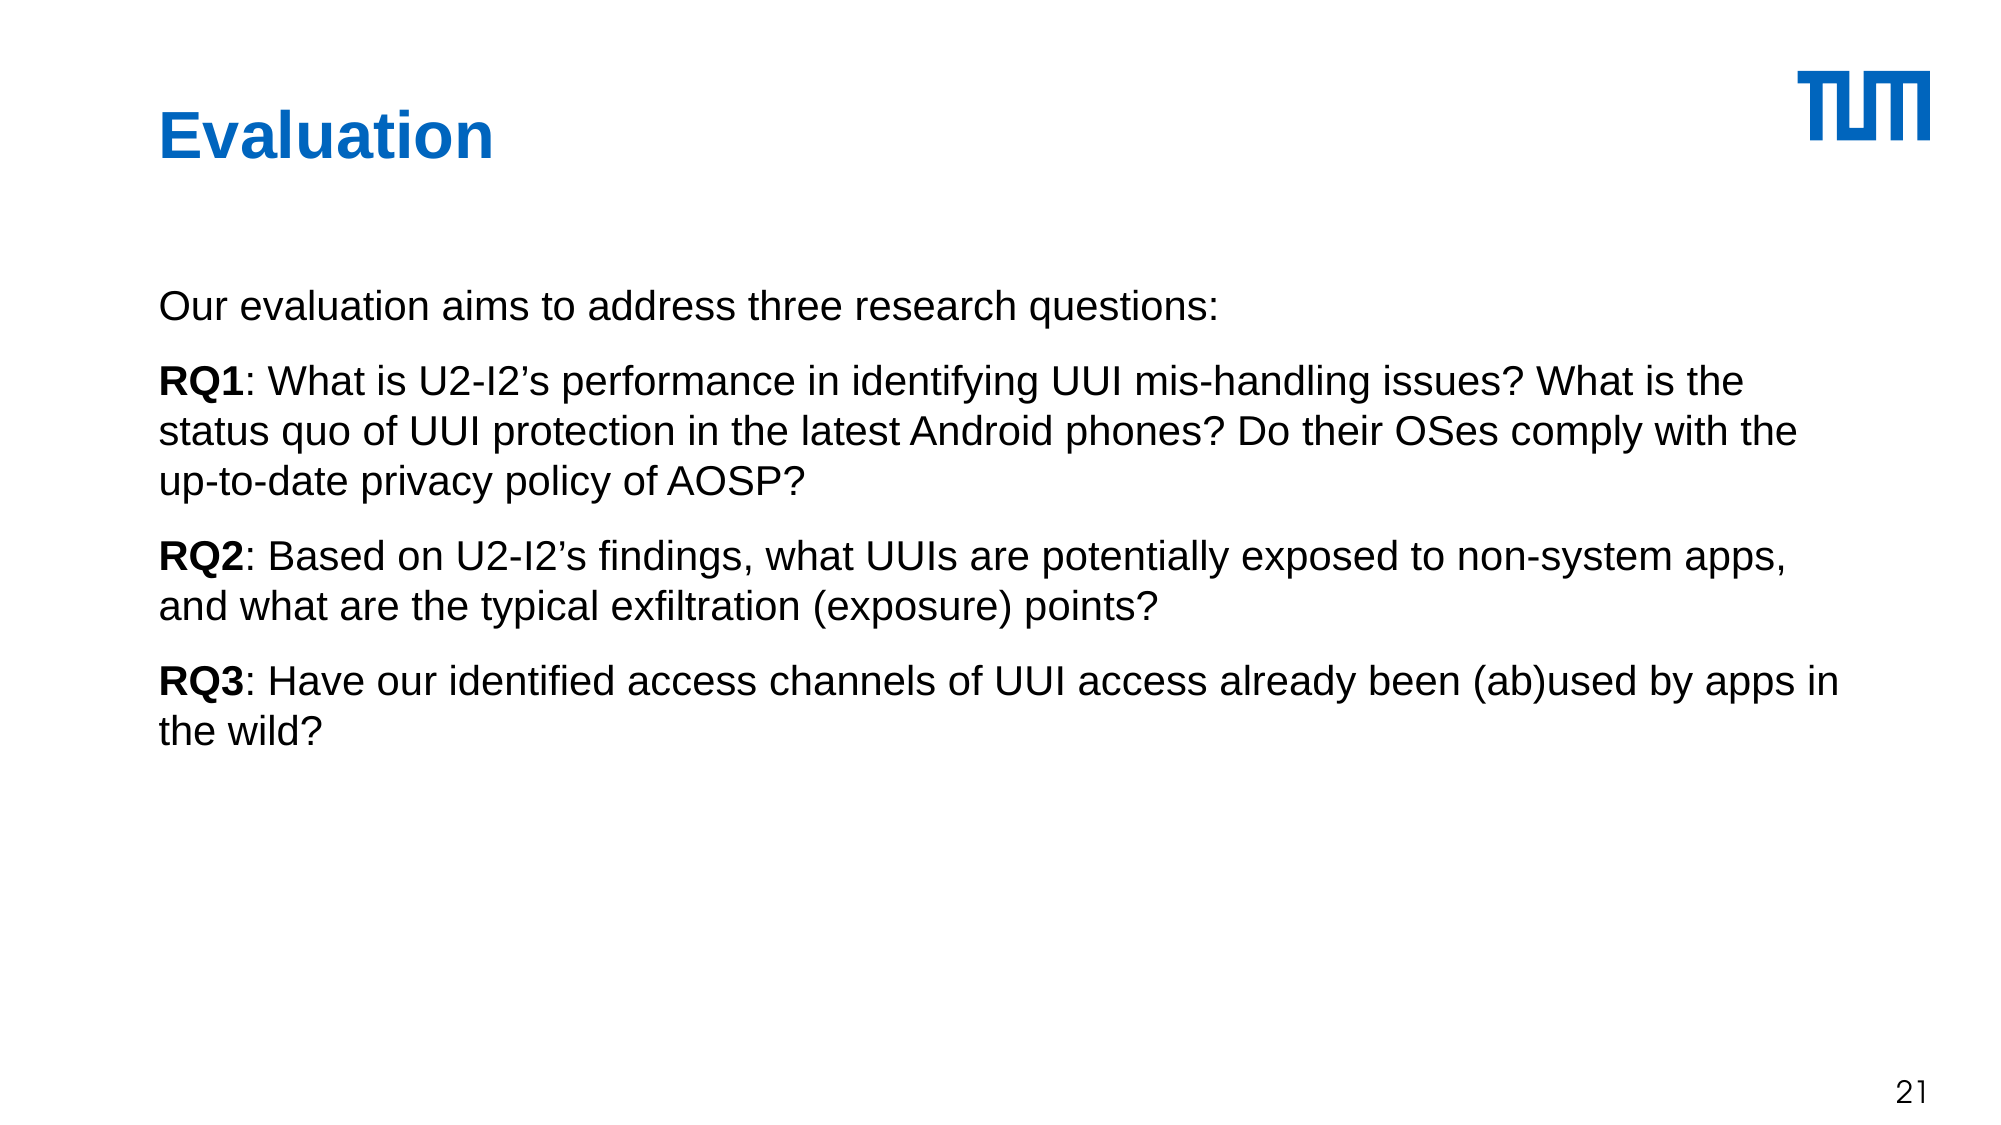

Evaluation
Our evaluation aims to address three research questions:
RQ1: What is U2-I2’s performance in identifying UUI mis-handling issues? What is the status quo of UUI protection in the latest Android phones? Do their OSes comply with the up-to-date privacy policy of AOSP?
RQ2: Based on U2-I2’s findings, what UUIs are potentially exposed to non-system apps, and what are the typical exfiltration (exposure) points?
RQ3: Have our identified access channels of UUI access already been (ab)used by apps in the wild?
#
21